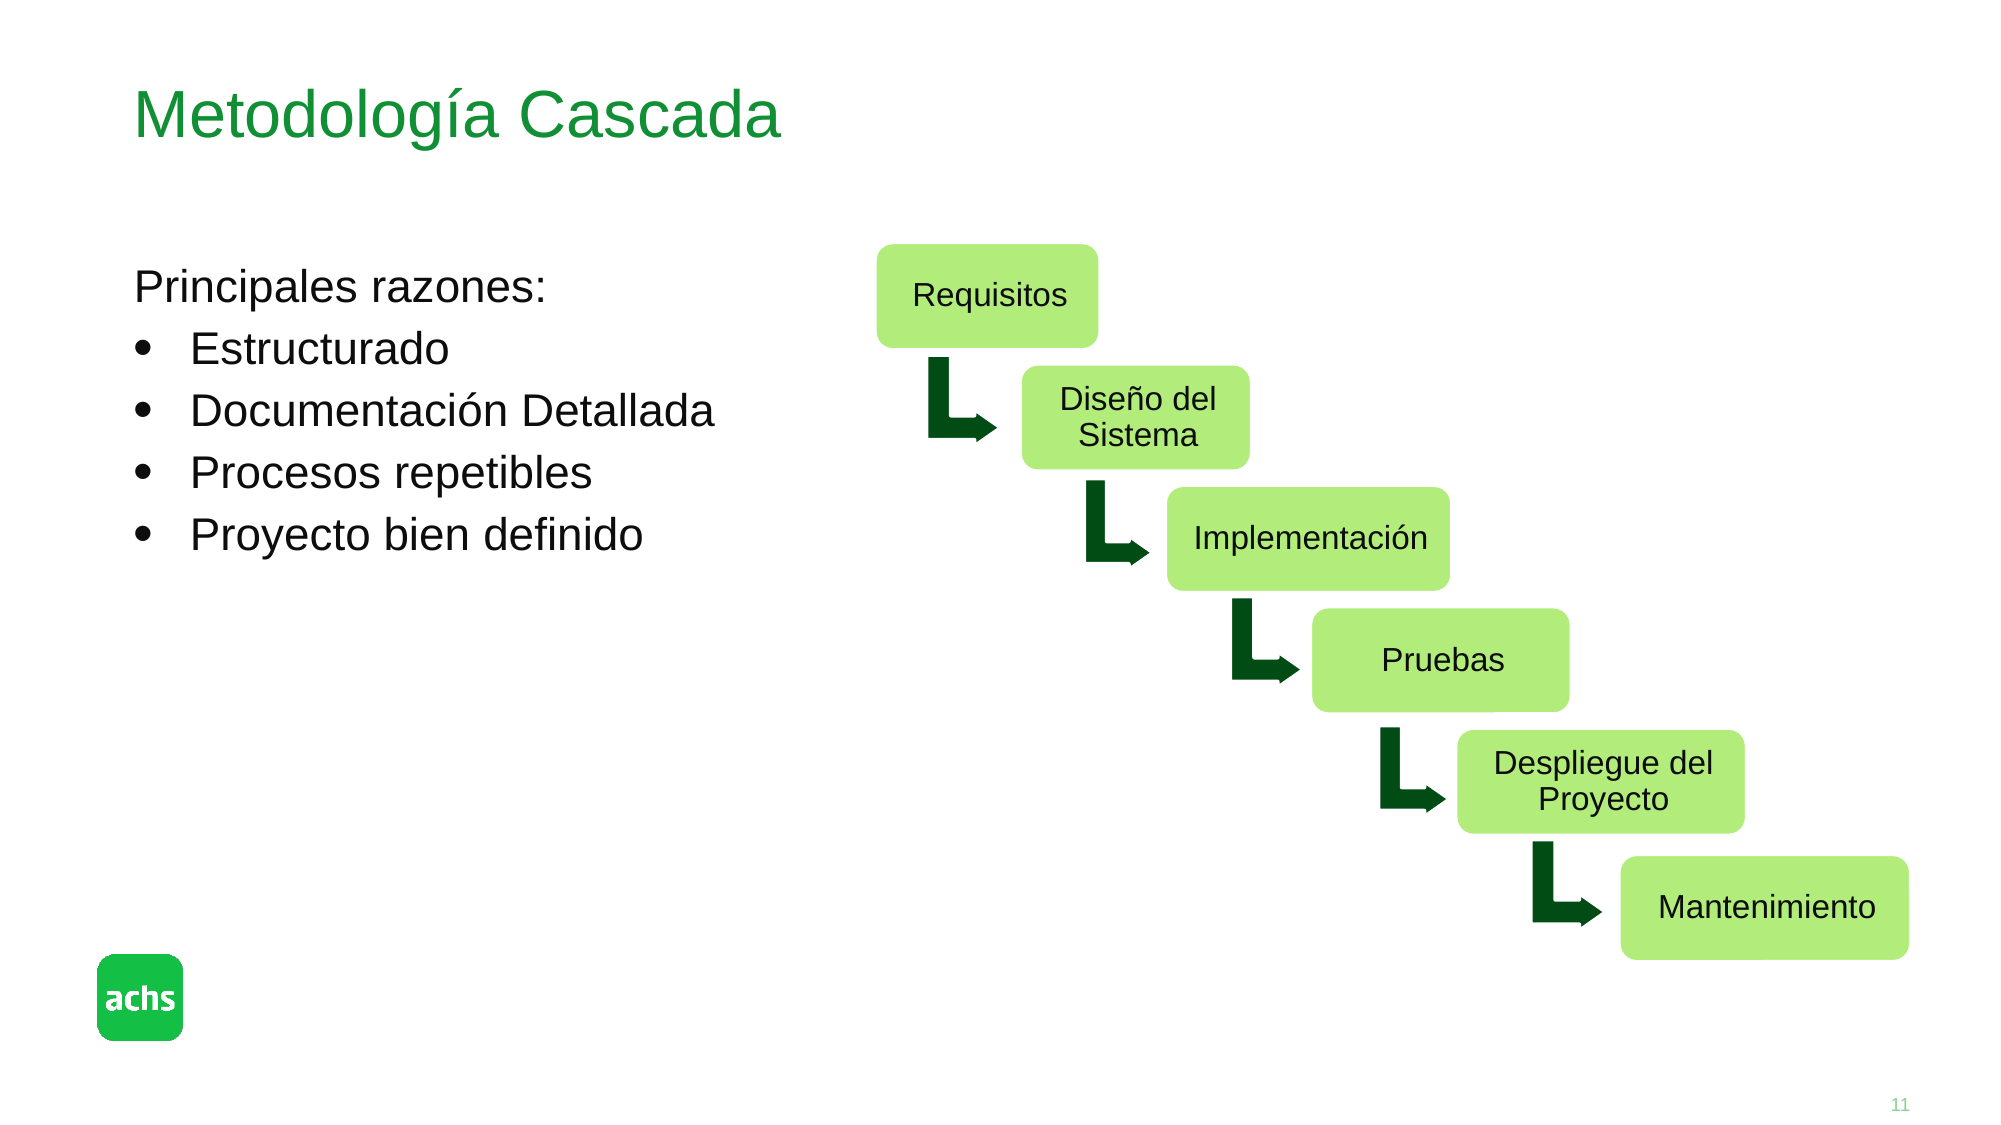

Metodología Cascada

Requisitos
Diseño del Sistema
Implementación
Pruebas
Despliegue del Proyecto
Mantenimiento
Principales razones:
Estructurado
Documentación Detallada
Procesos repetibles
Proyecto bien definido
11